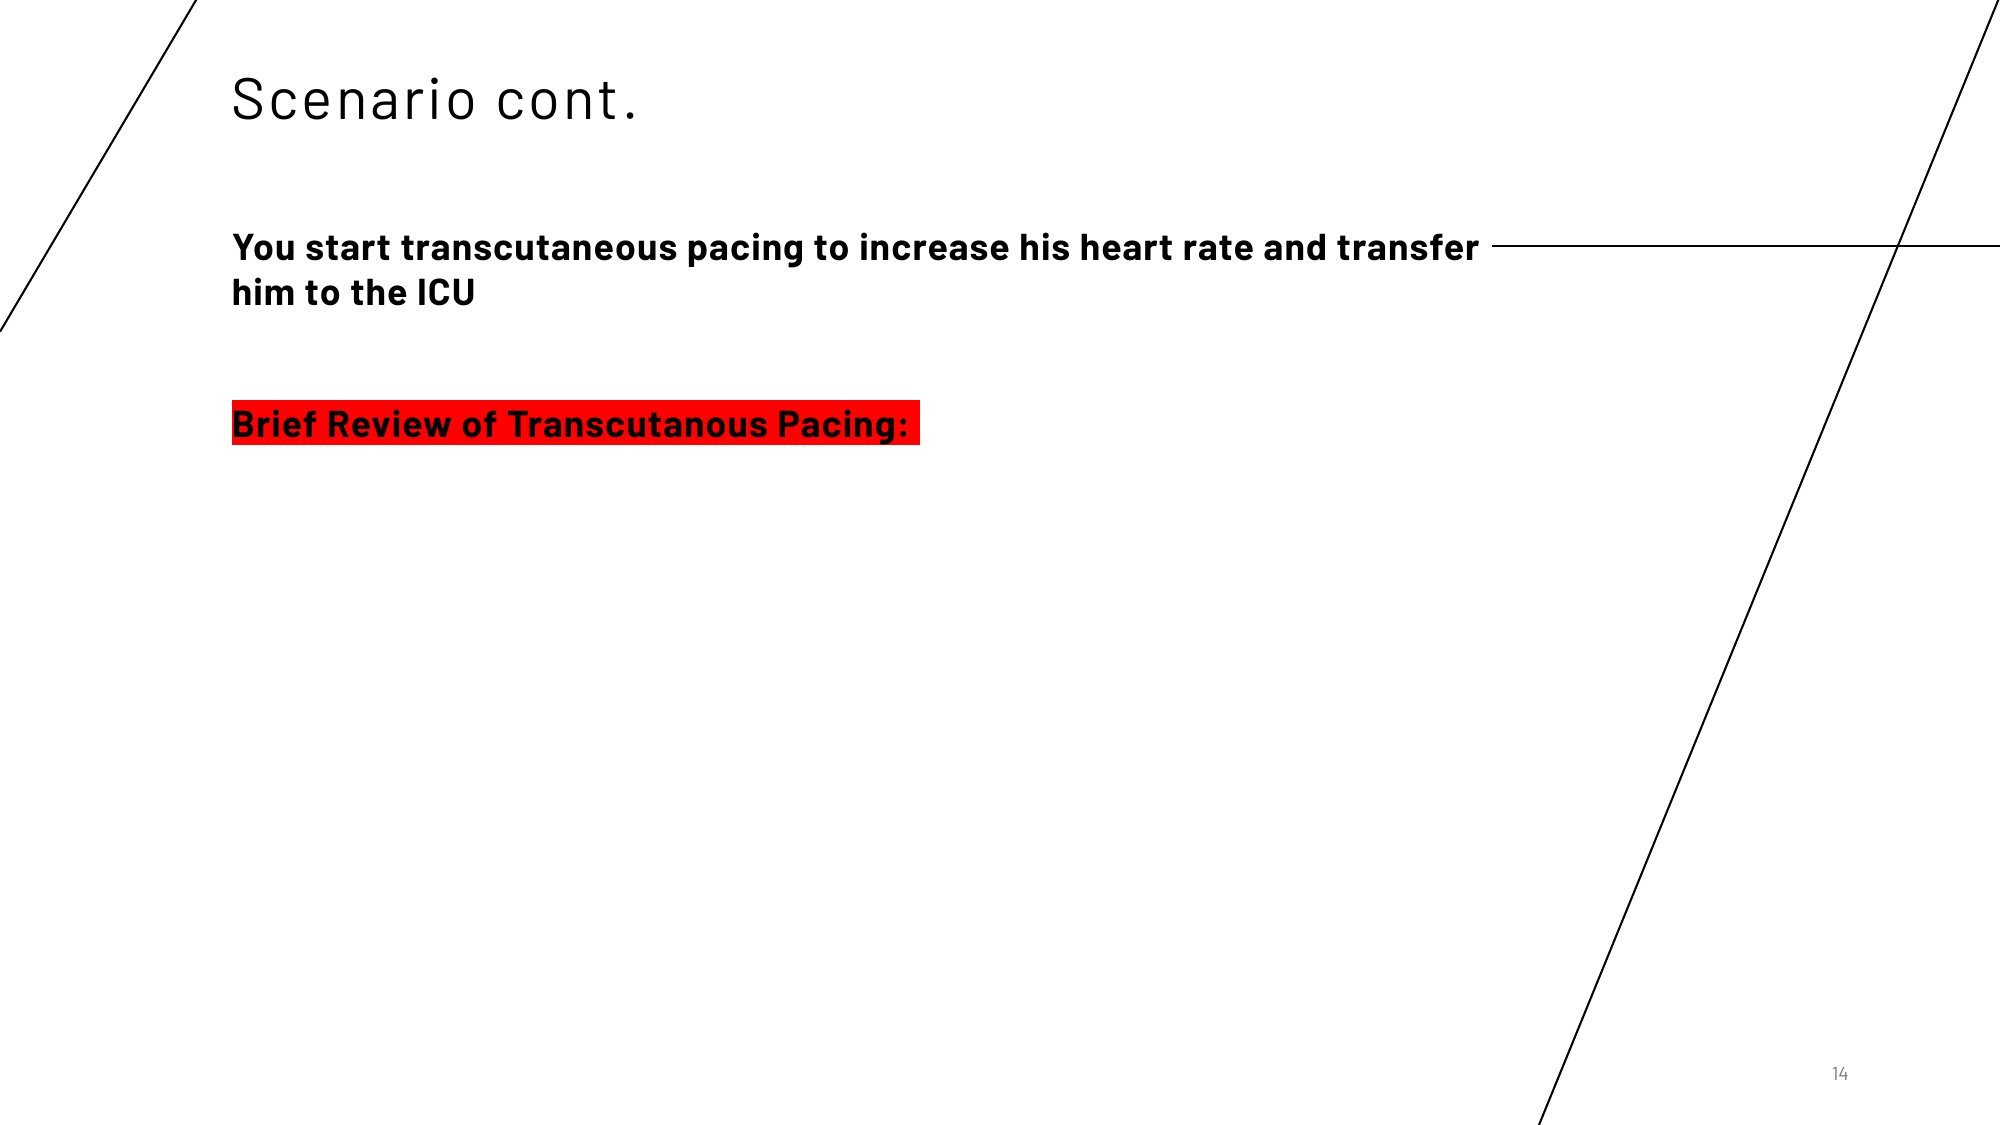

# Scenario cont.
You start transcutaneous pacing to increase his heart rate and transfer him to the ICU

Brief Review of Transcutanous Pacing:

14